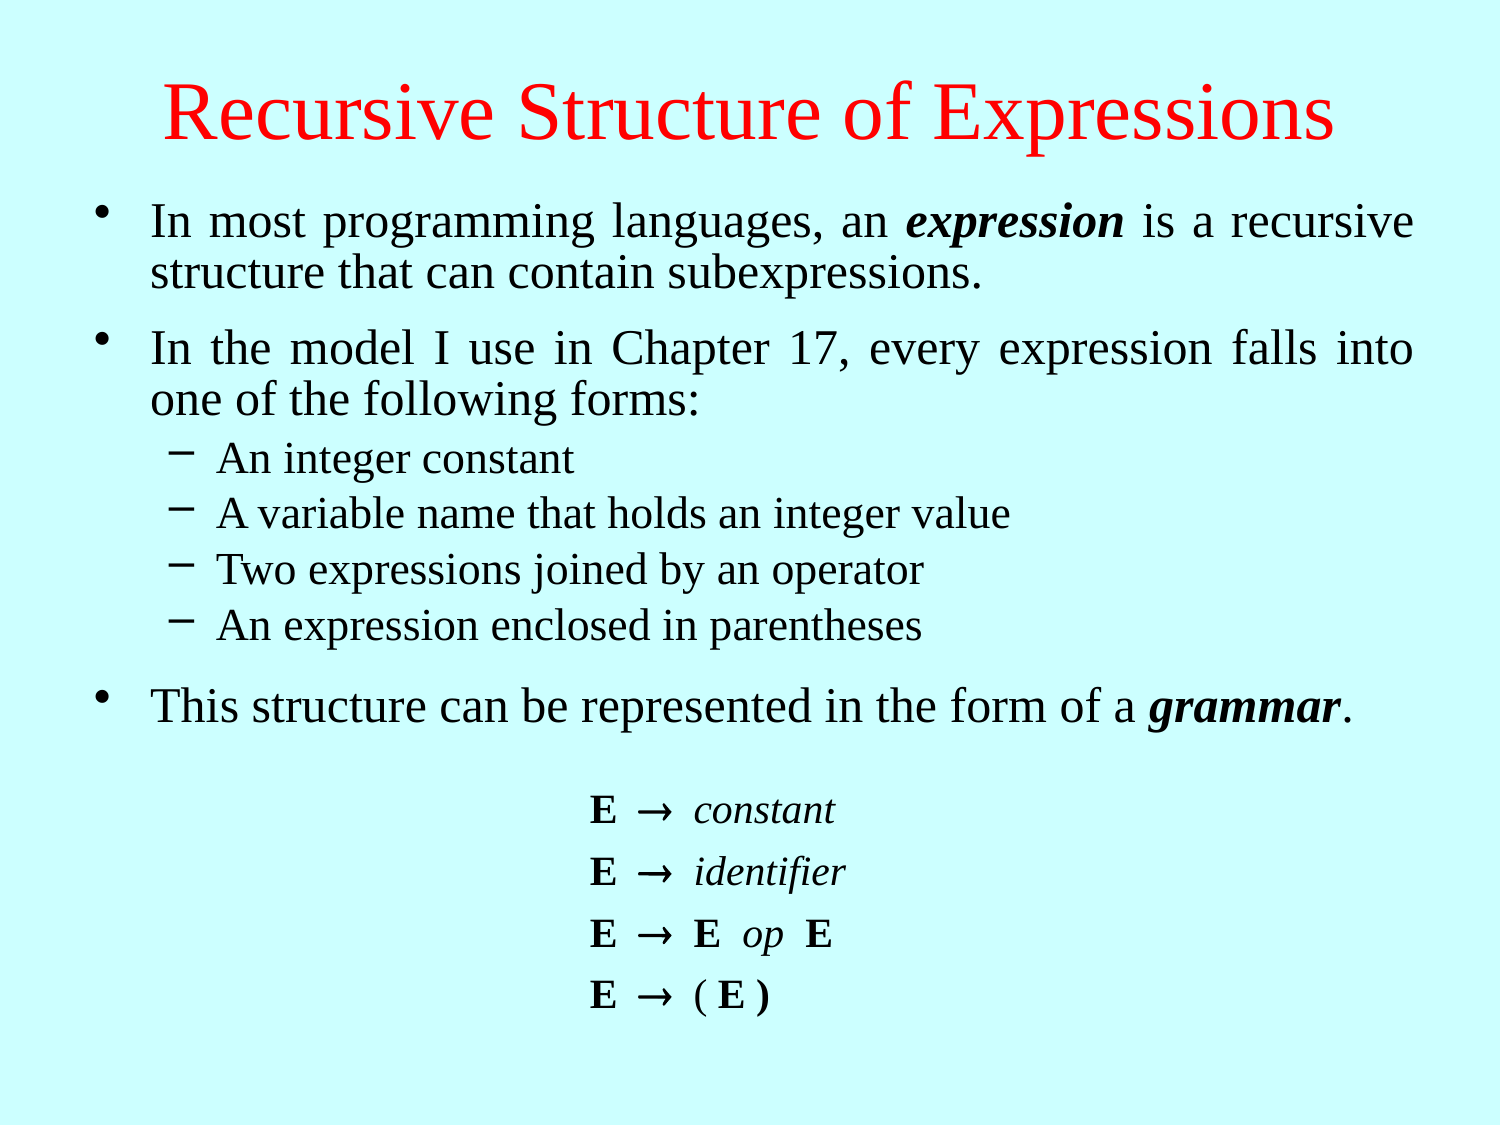

# Recursive Structure of Expressions
In most programming languages, an expression is a recursive structure that can contain subexpressions.
In the model I use in Chapter 17, every expression falls into one of the following forms:
An integer constant
A variable name that holds an integer value
Two expressions joined by an operator
An expression enclosed in parentheses
This structure can be represented in the form of a grammar.
E  →  constant
E  →  identifier
E  →  E  op  E
E  →  ( E )